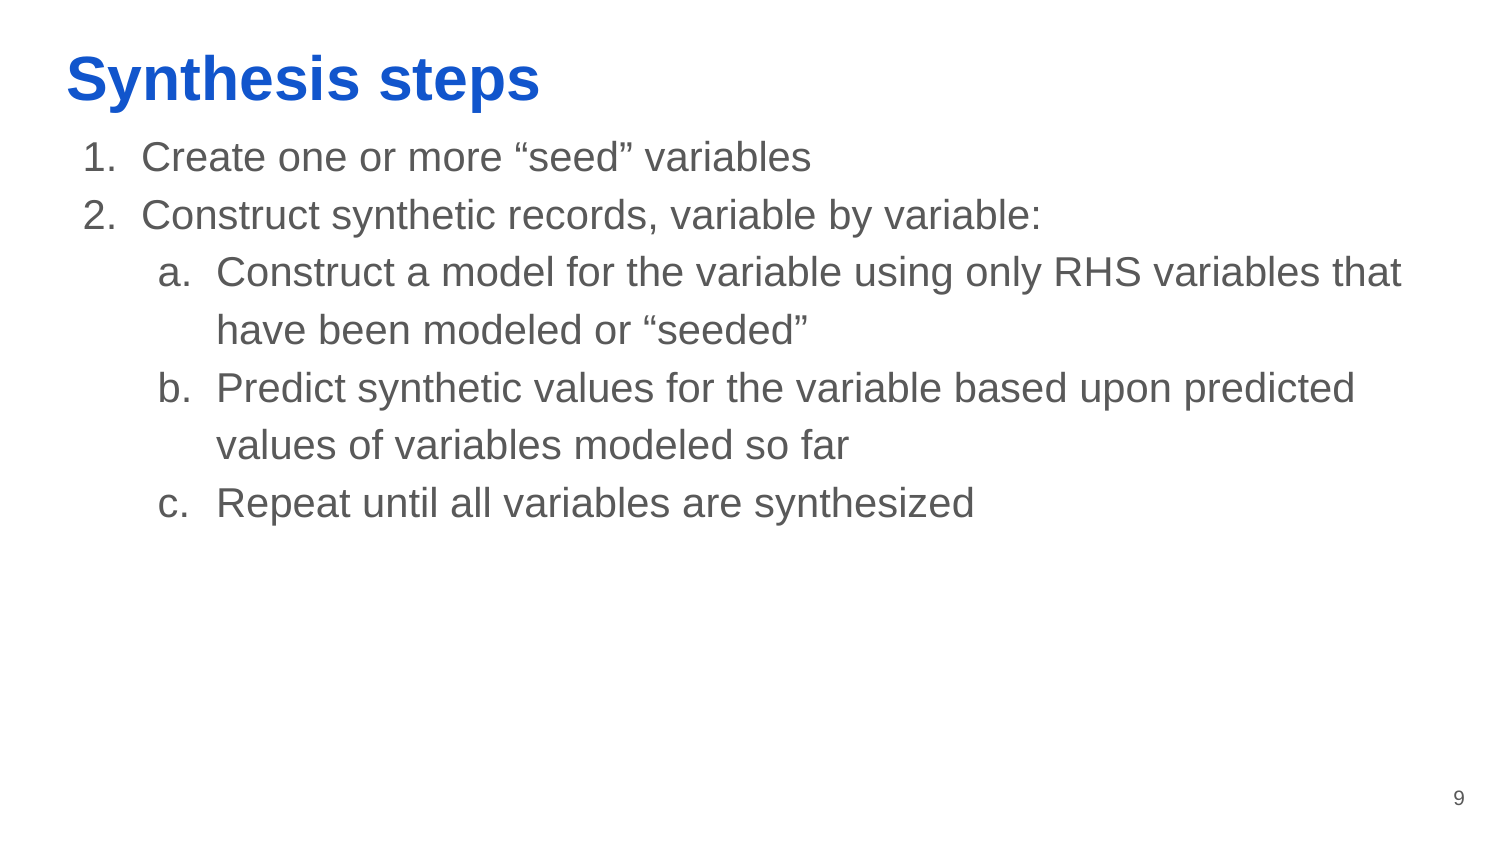

# Synthesis steps
Create one or more “seed” variables
Construct synthetic records, variable by variable:
Construct a model for the variable using only RHS variables that have been modeled or “seeded”
Predict synthetic values for the variable based upon predicted values of variables modeled so far
Repeat until all variables are synthesized
9